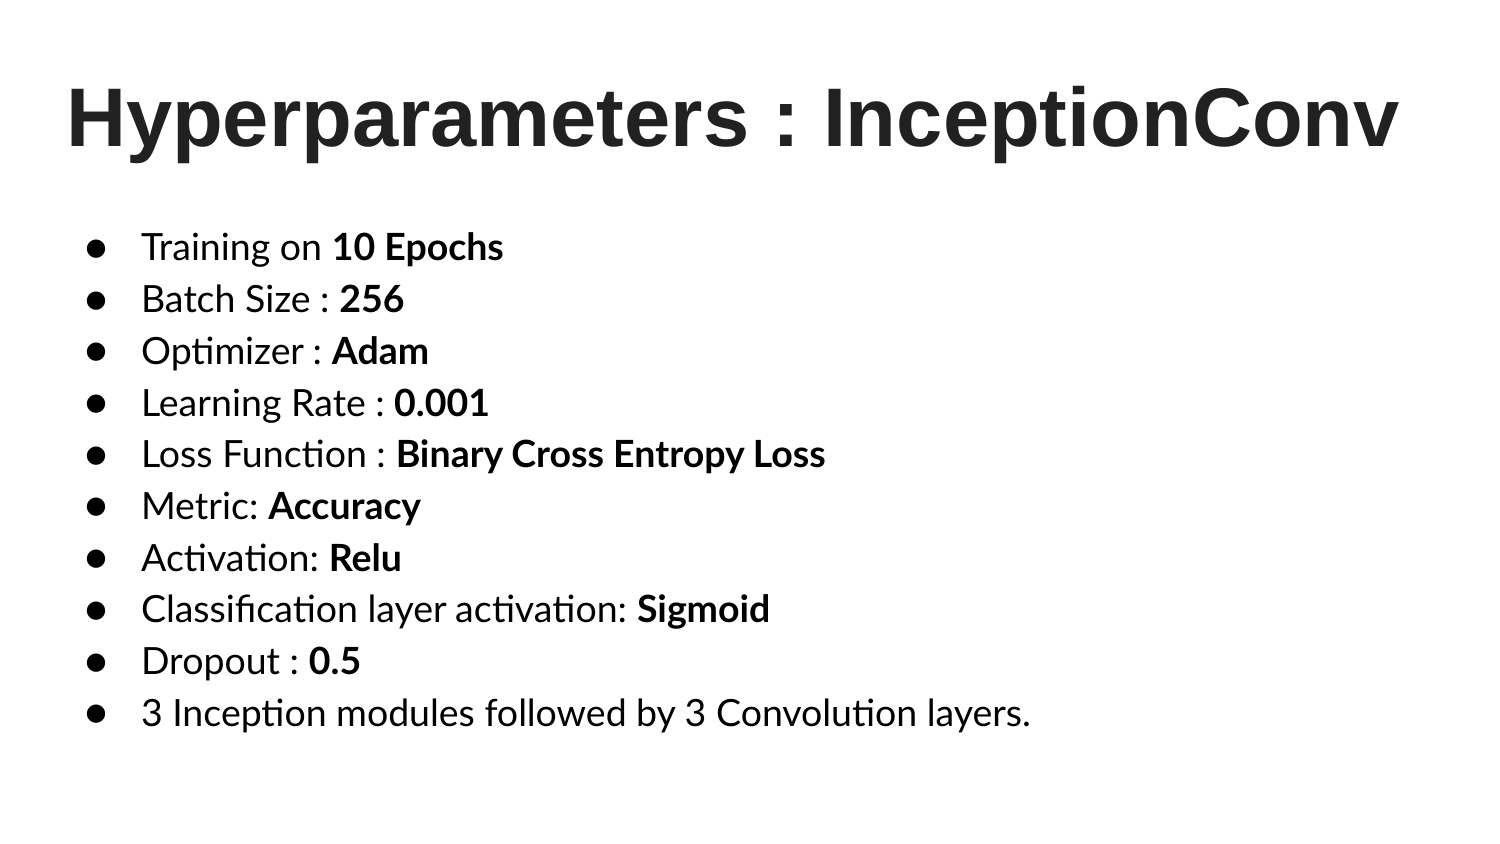

# Hyperparameters : InceptionConv
Training on 10 Epochs
Batch Size : 256
Optimizer : Adam
Learning Rate : 0.001
Loss Function : Binary Cross Entropy Loss
Metric: Accuracy
Activation: Relu
Classification layer activation: Sigmoid
Dropout : 0.5
3 Inception modules followed by 3 Convolution layers.